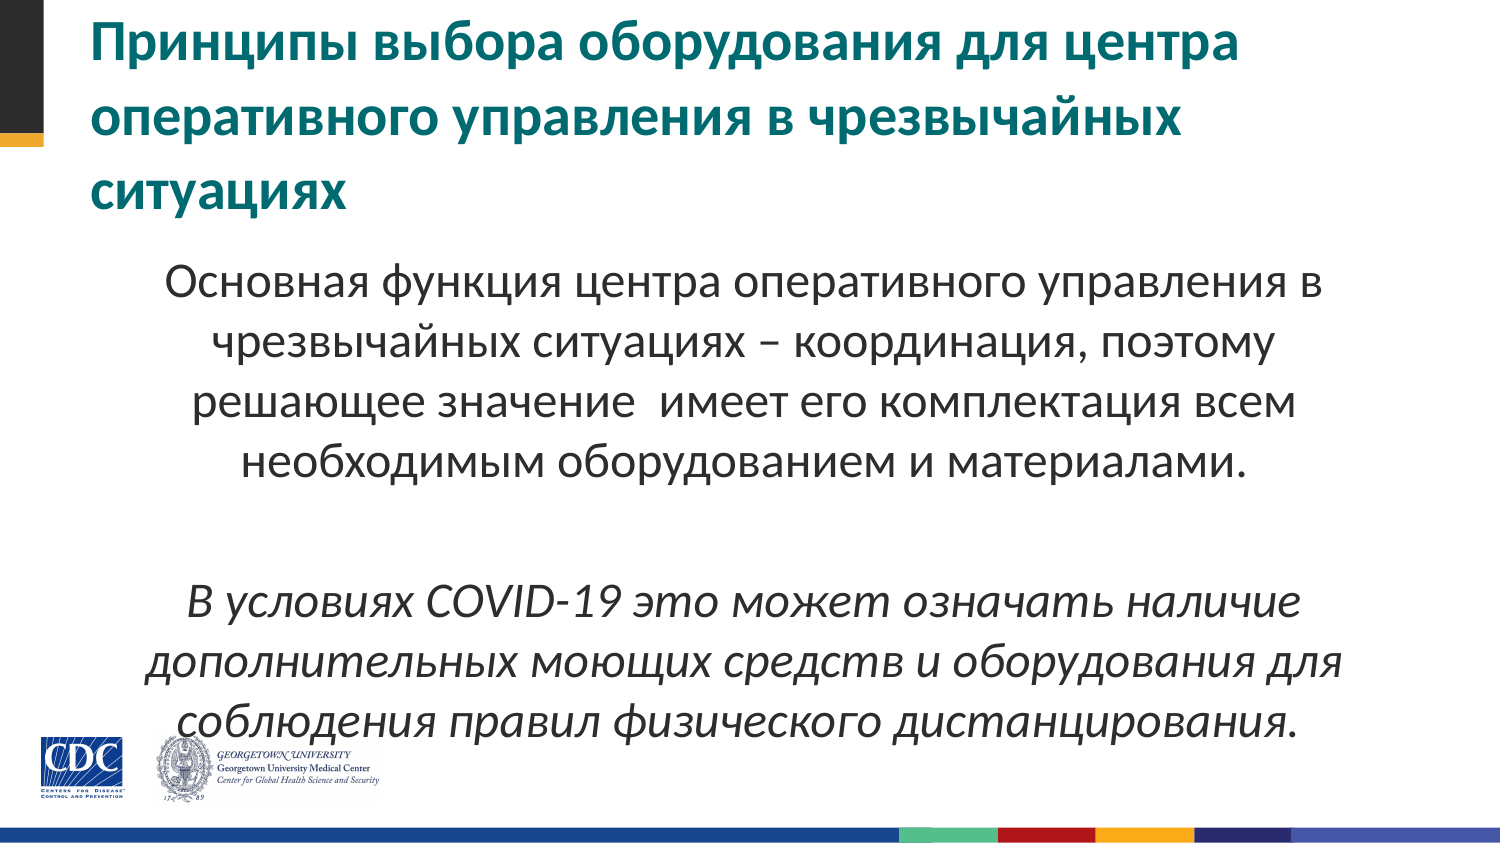

# Принципы выбора оборудования для центра оперативного управления в чрезвычайных ситуациях

Основная функция центра оперативного управления в чрезвычайных ситуациях – координация, поэтому решающее значение  имеет его комплектация всем необходимым оборудованием и материалами.

В условиях COVID-19 это может означать наличие дополнительных моющих средств и оборудования для соблюдения правил физического дистанцирования.